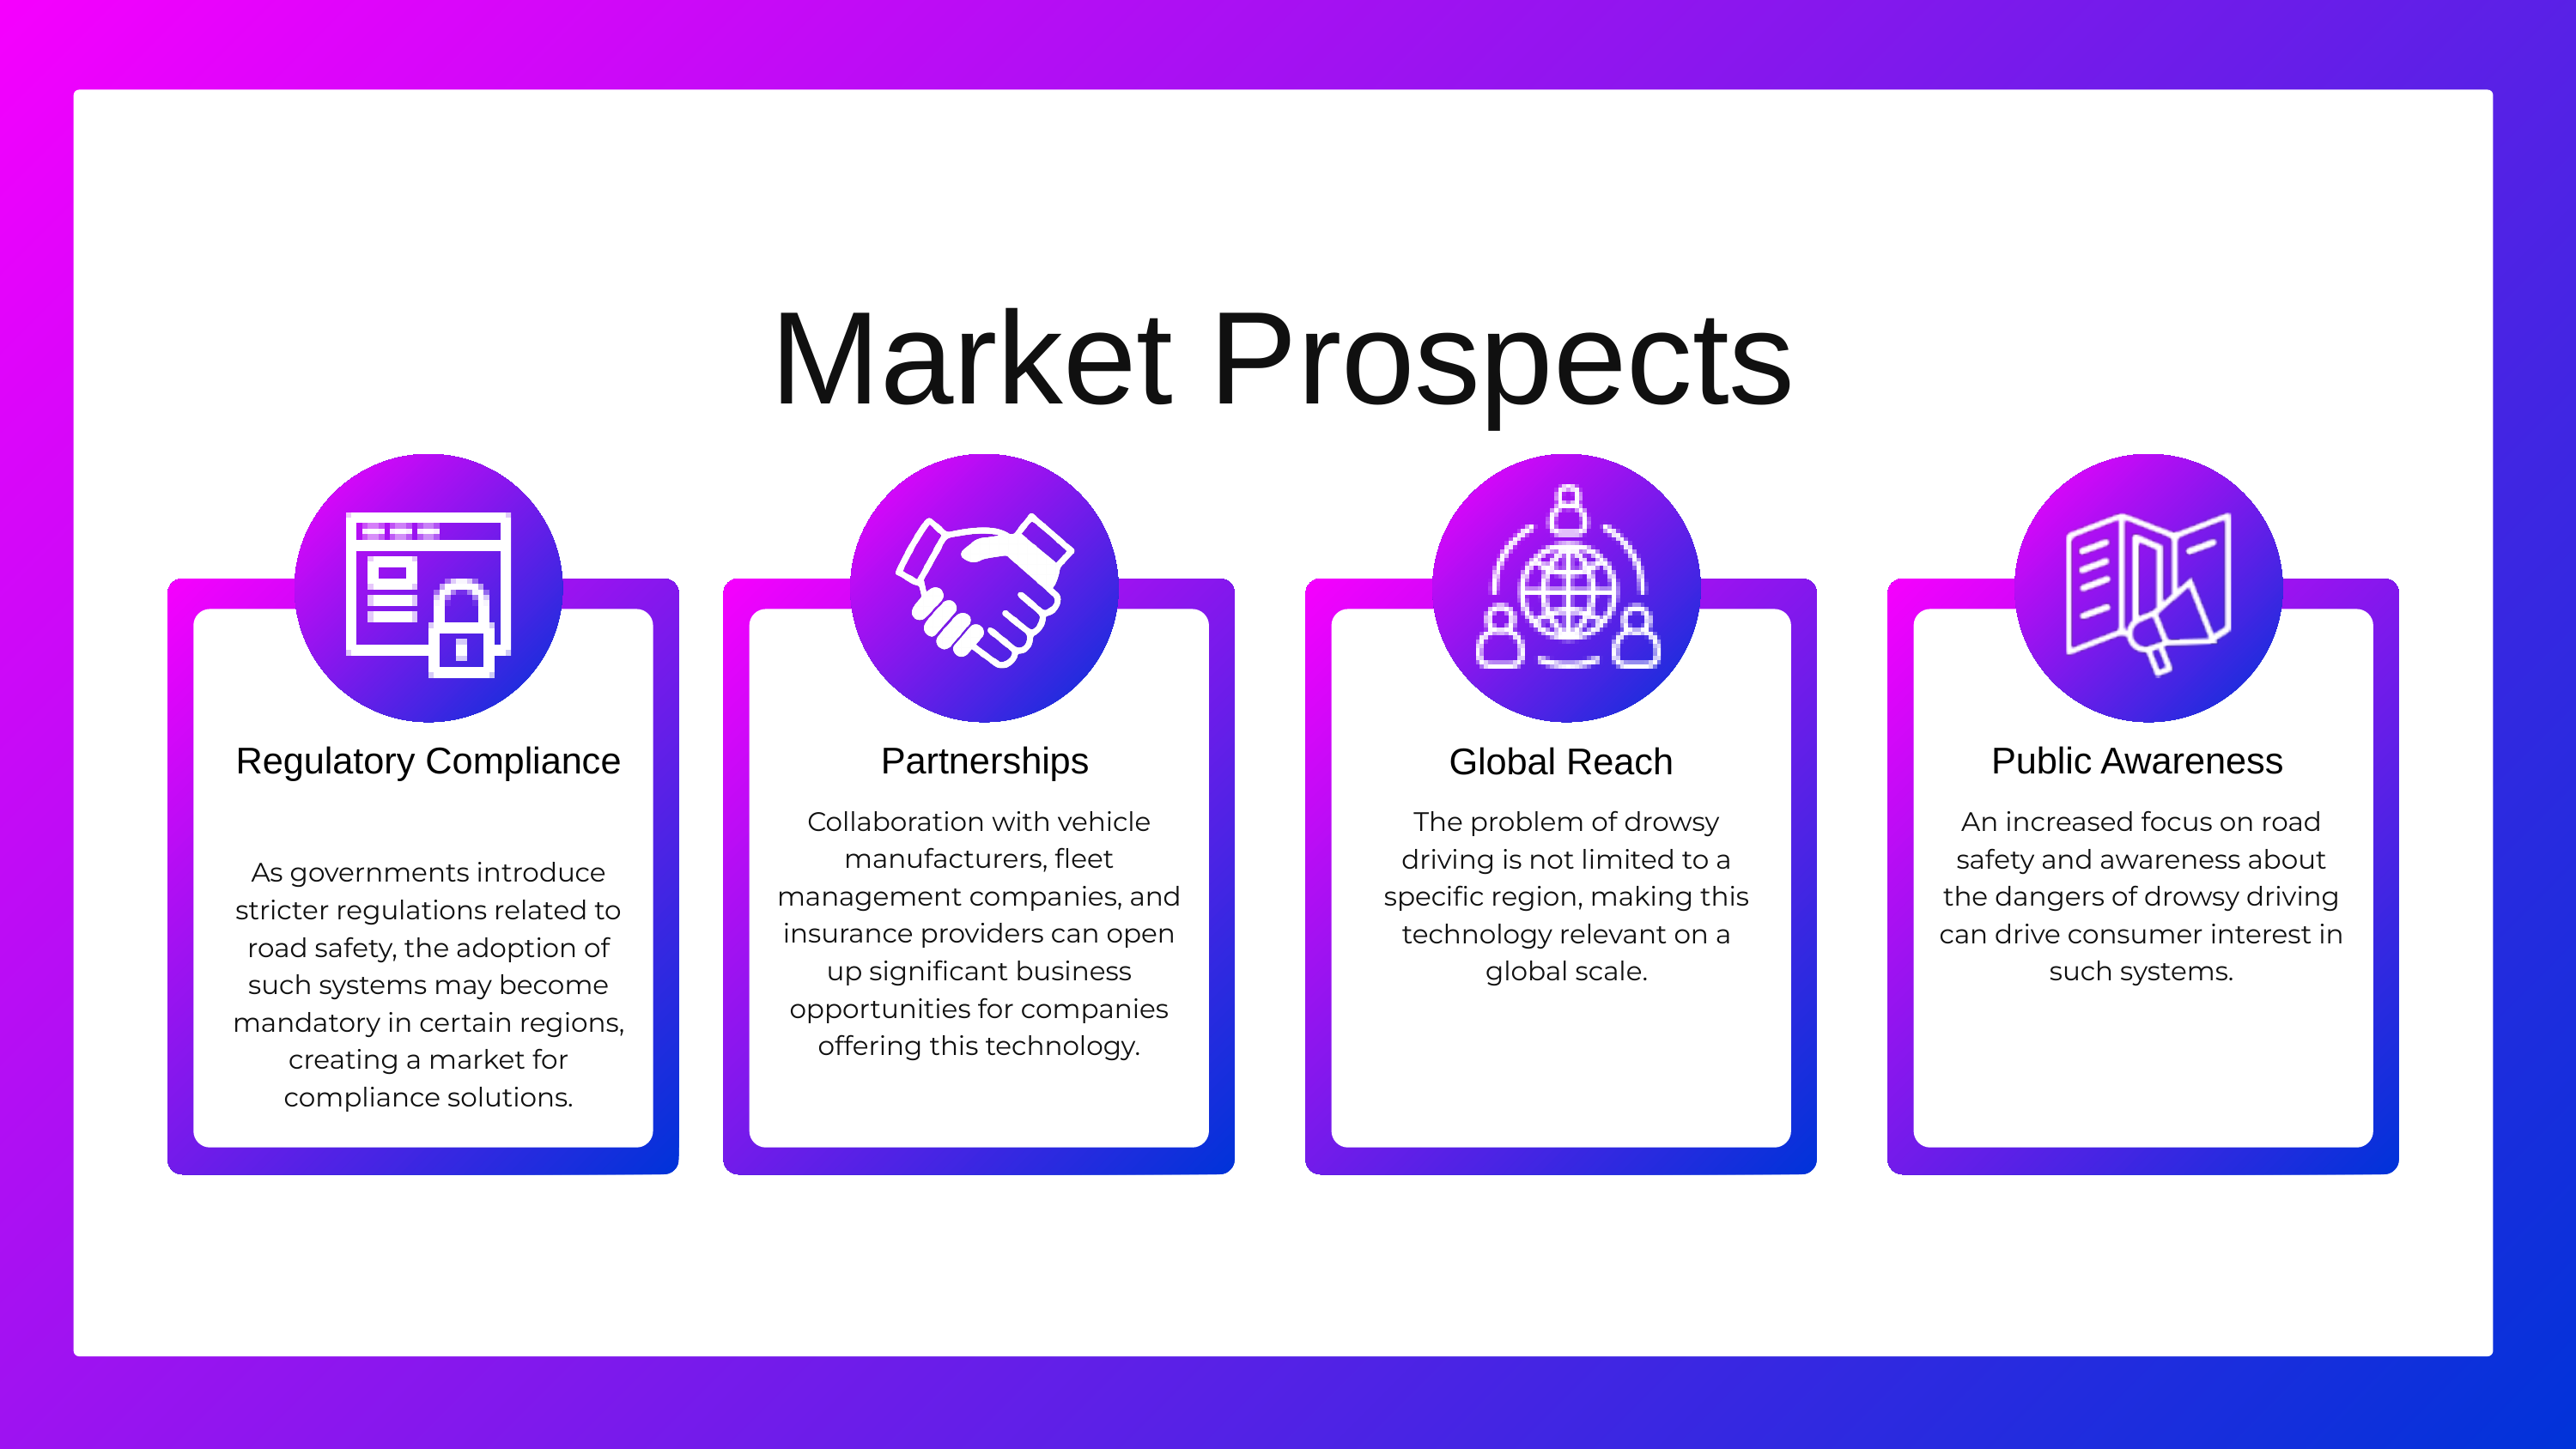

Market Prospects

Regulatory Compliance
Partnerships
Public Awareness
Global Reach
Collaboration with vehicle manufacturers, fleet management companies, and insurance providers can open up significant business opportunities for companies offering this technology.

The problem of drowsy driving is not limited to a specific region, making this technology relevant on a global scale.
An increased focus on road safety and awareness about the dangers of drowsy driving can drive consumer interest in such systems.
As governments introduce stricter regulations related to road safety, the adoption of such systems may become mandatory in certain regions, creating a market for compliance solutions.